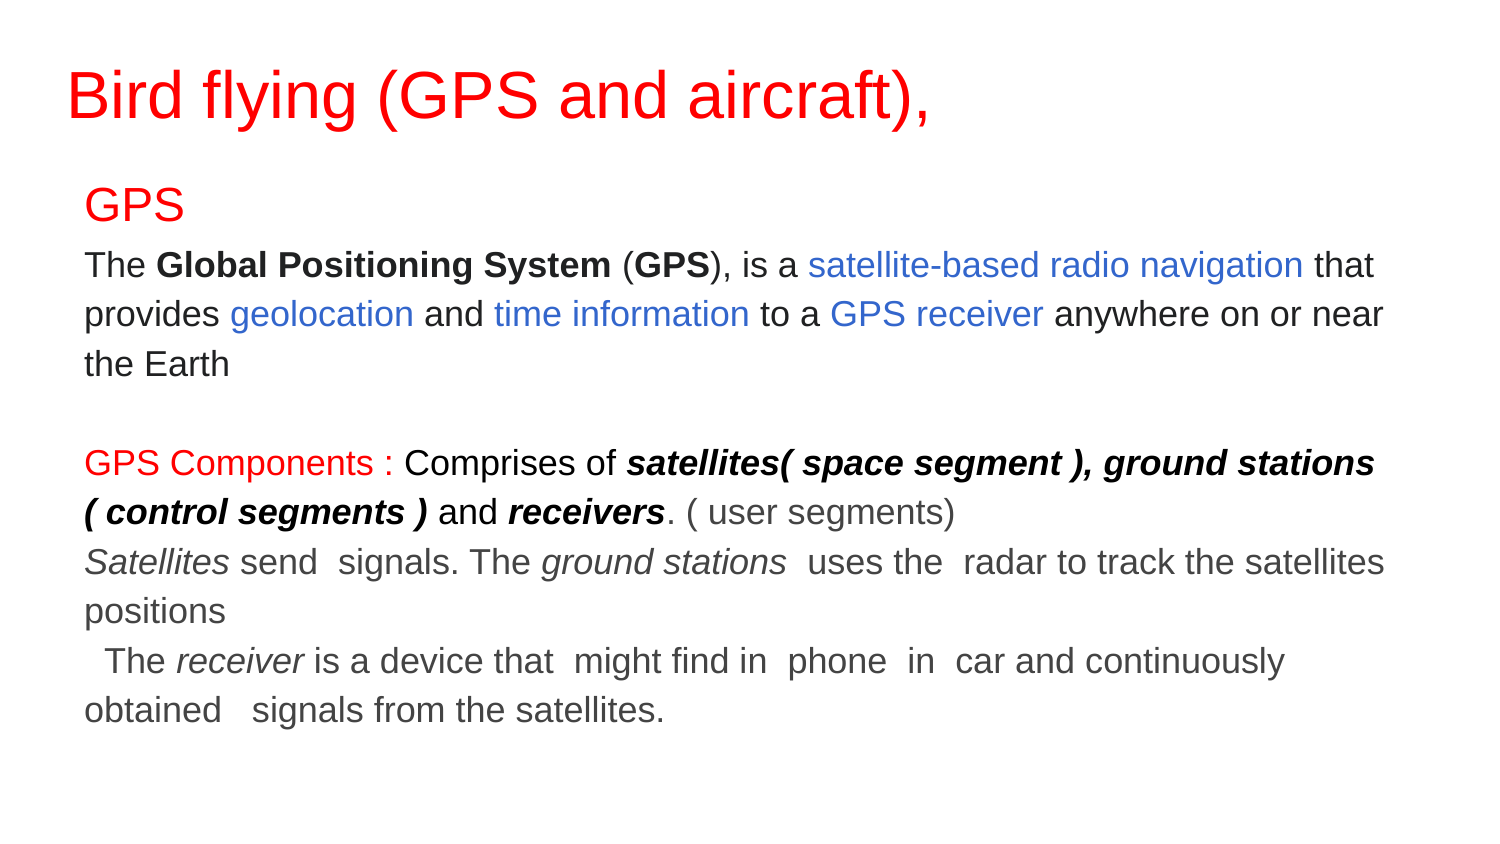

# Bird flying (GPS and aircraft),
GPS
The Global Positioning System (GPS), is a satellite-based radio navigation that provides geolocation and time information to a GPS receiver anywhere on or near the Earth

GPS Components : Comprises of satellites( space segment ), ground stations ( control segments ) and receivers. ( user segments)
Satellites send  signals. The ground stations  uses the  radar to track the satellites  positions
  The receiver is a device that  might find in  phone  in  car and continuously obtained   signals from the satellites.